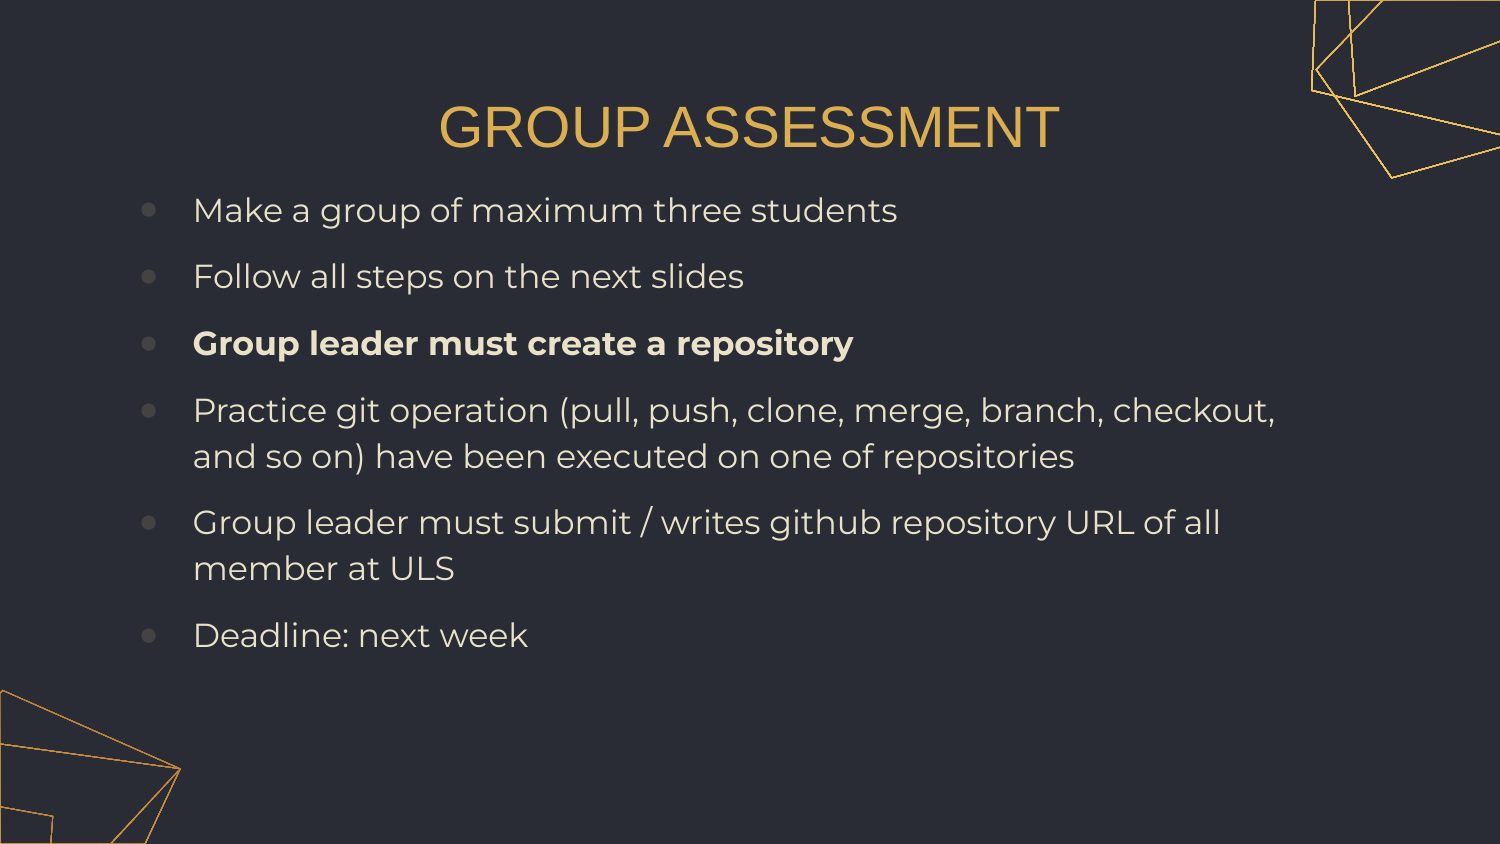

# GROUP ASSESSMENT
Make a group of maximum three students
Follow all steps on the next slides
Group leader must create a repository
Practice git operation (pull, push, clone, merge, branch, checkout, and so on) have been executed on one of repositories
Group leader must submit / writes github repository URL of all member at ULS
Deadline: next week